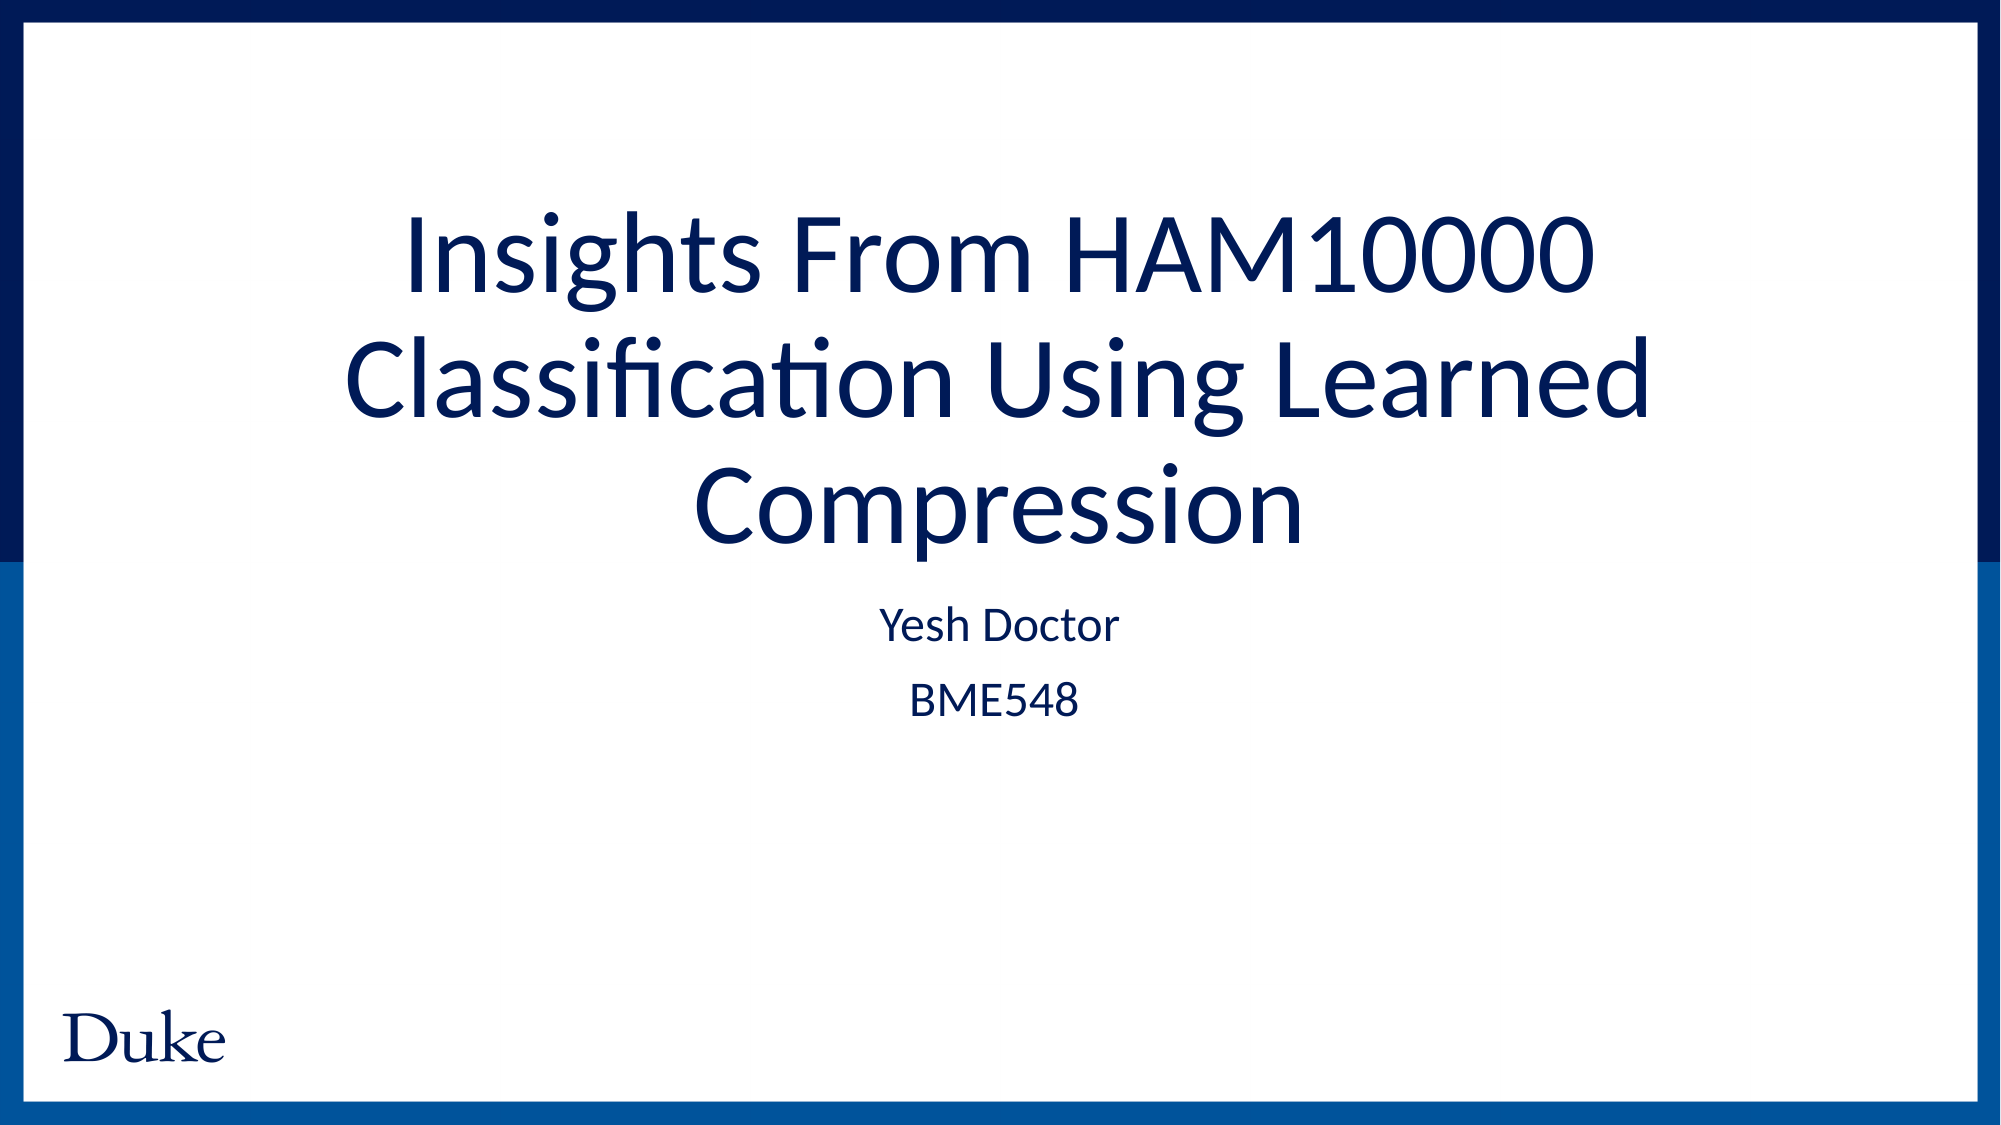

# Insights From HAM10000 Classification Using Learned Compression
Yesh Doctor
BME548